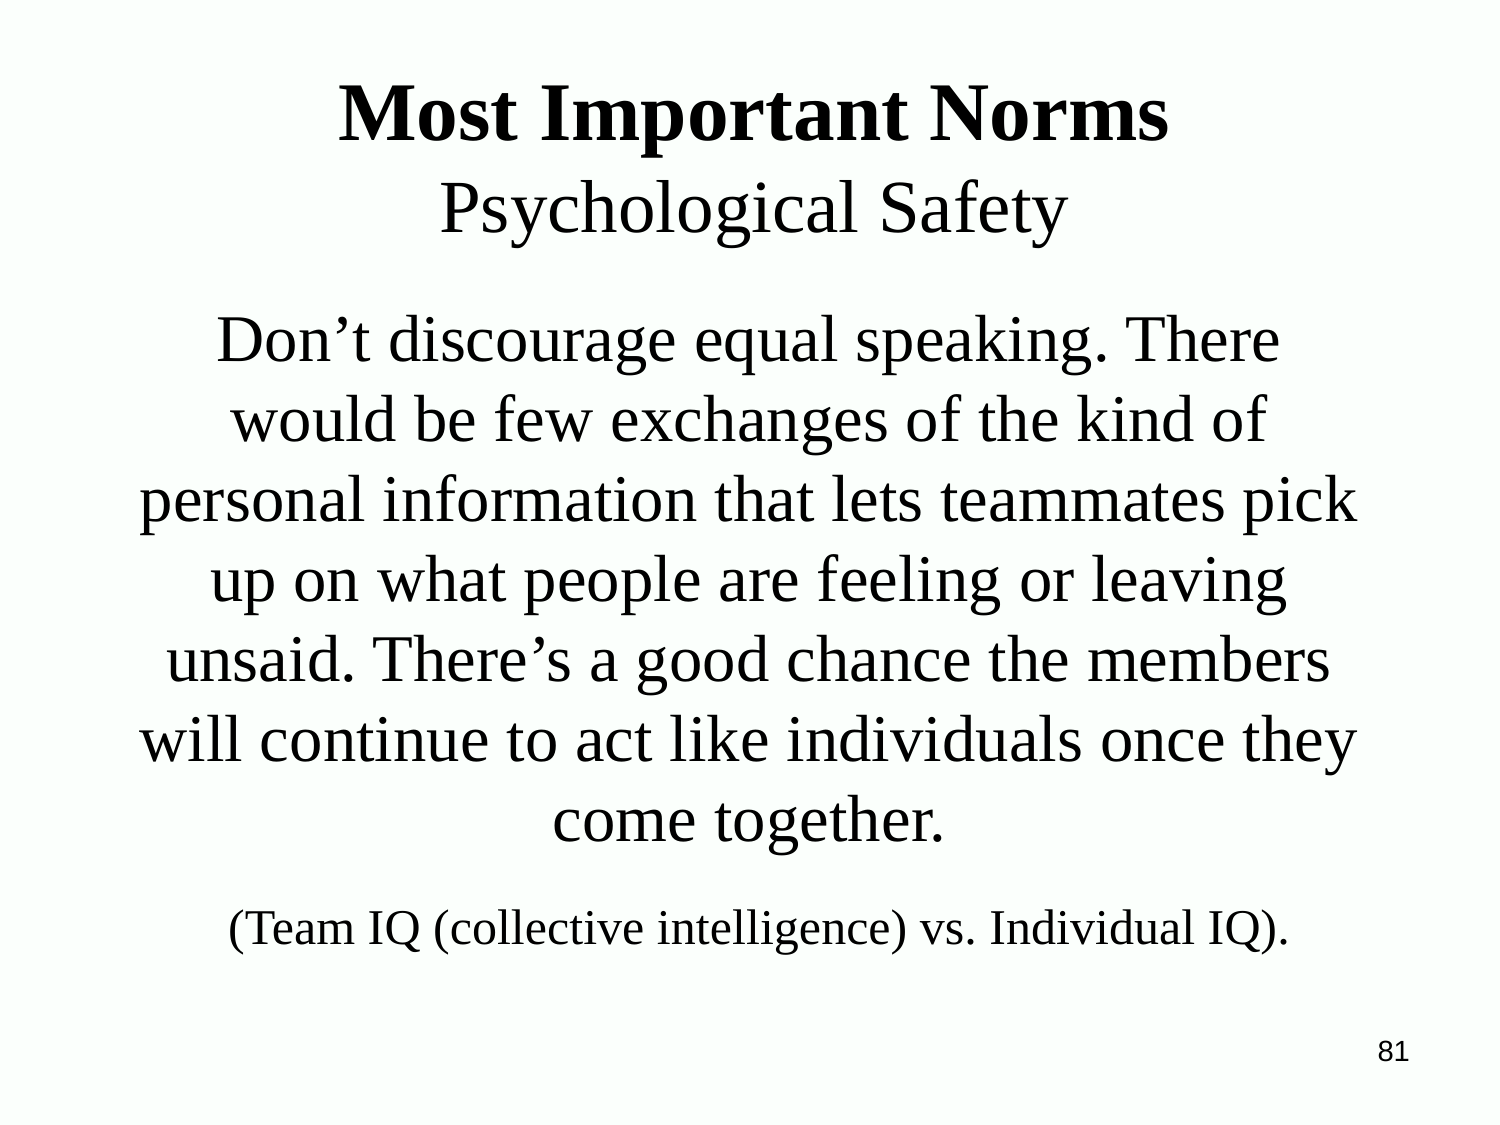

Most Important Norms
Psychological Safety
Don’t discourage equal speaking. There would be few exchanges of the kind of personal information that lets teammates pick up on what people are feeling or leaving unsaid. There’s a good chance the members will continue to act like individuals once they come together.
 (Team IQ (collective intelligence) vs. Individual IQ).

81